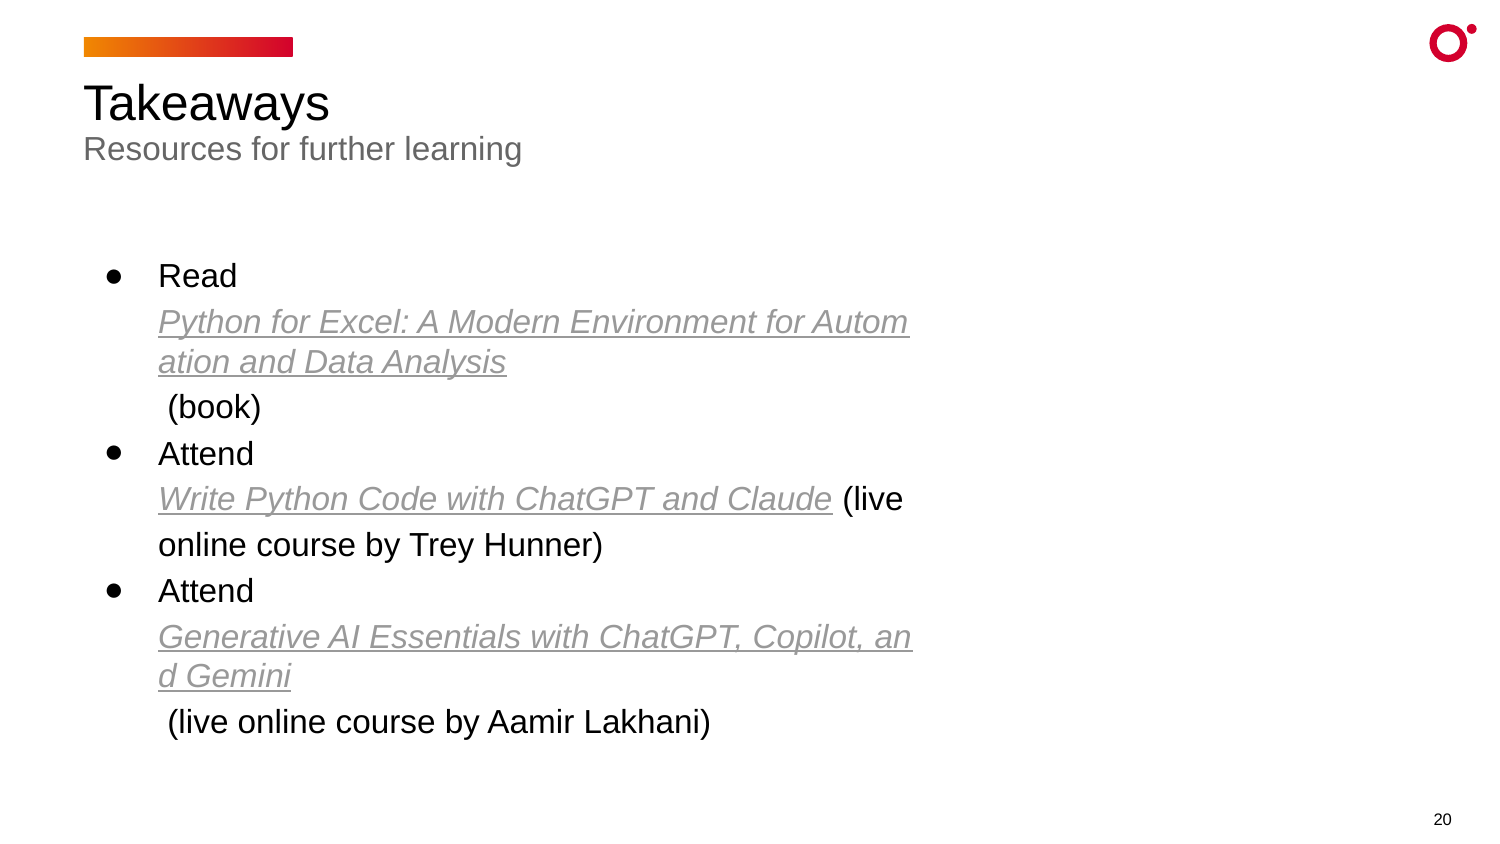

# Takeaways
Resources for further learning
Read Python for Excel: A Modern Environment for Automation and Data Analysis (book)
Attend Write Python Code with ChatGPT and Claude (live online course by Trey Hunner)
Attend Generative AI Essentials with ChatGPT, Copilot, and Gemini (live online course by Aamir Lakhani)

20